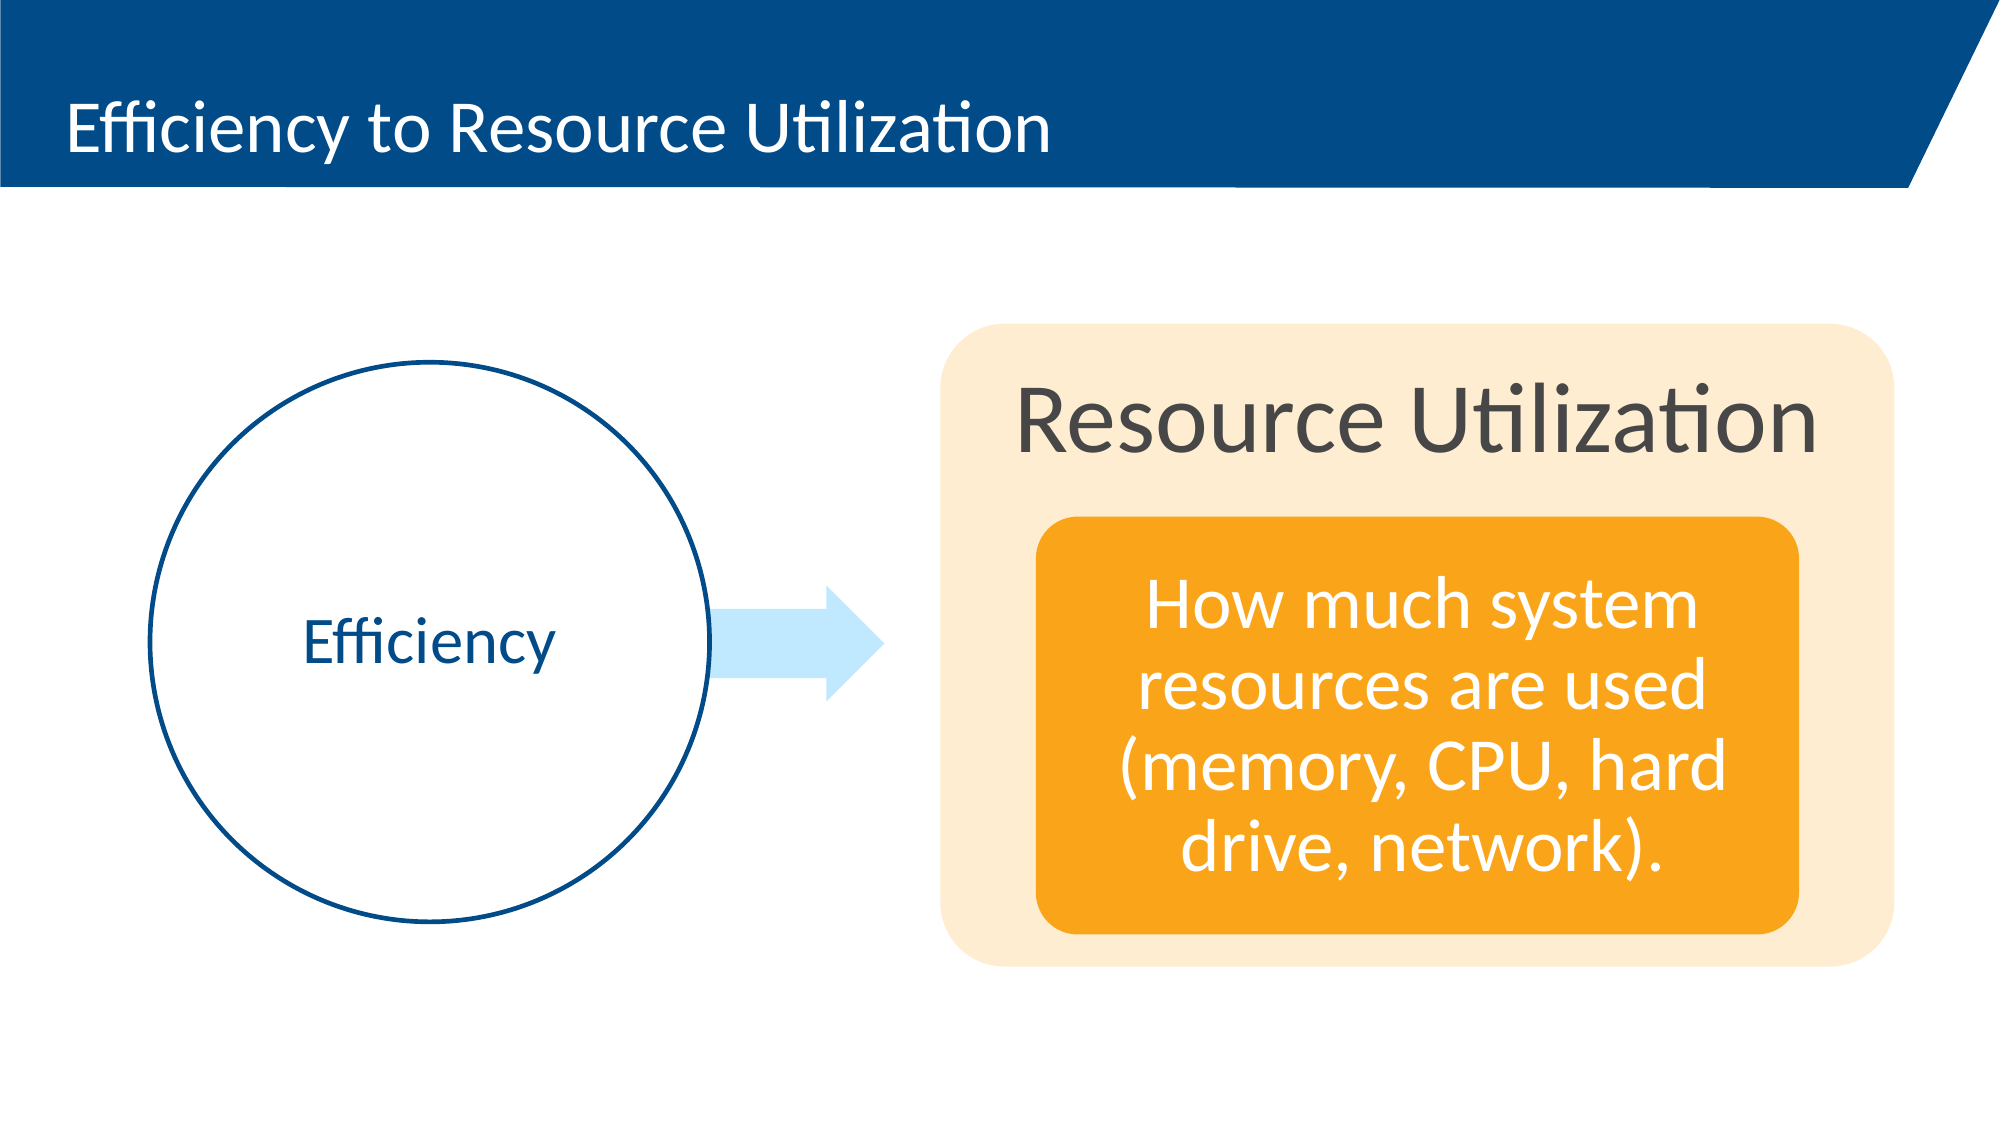

# Efficiency to Resource Utilization
Resource Utilization
How much system resources are used (memory, CPU, hard drive, network).

Efficiency